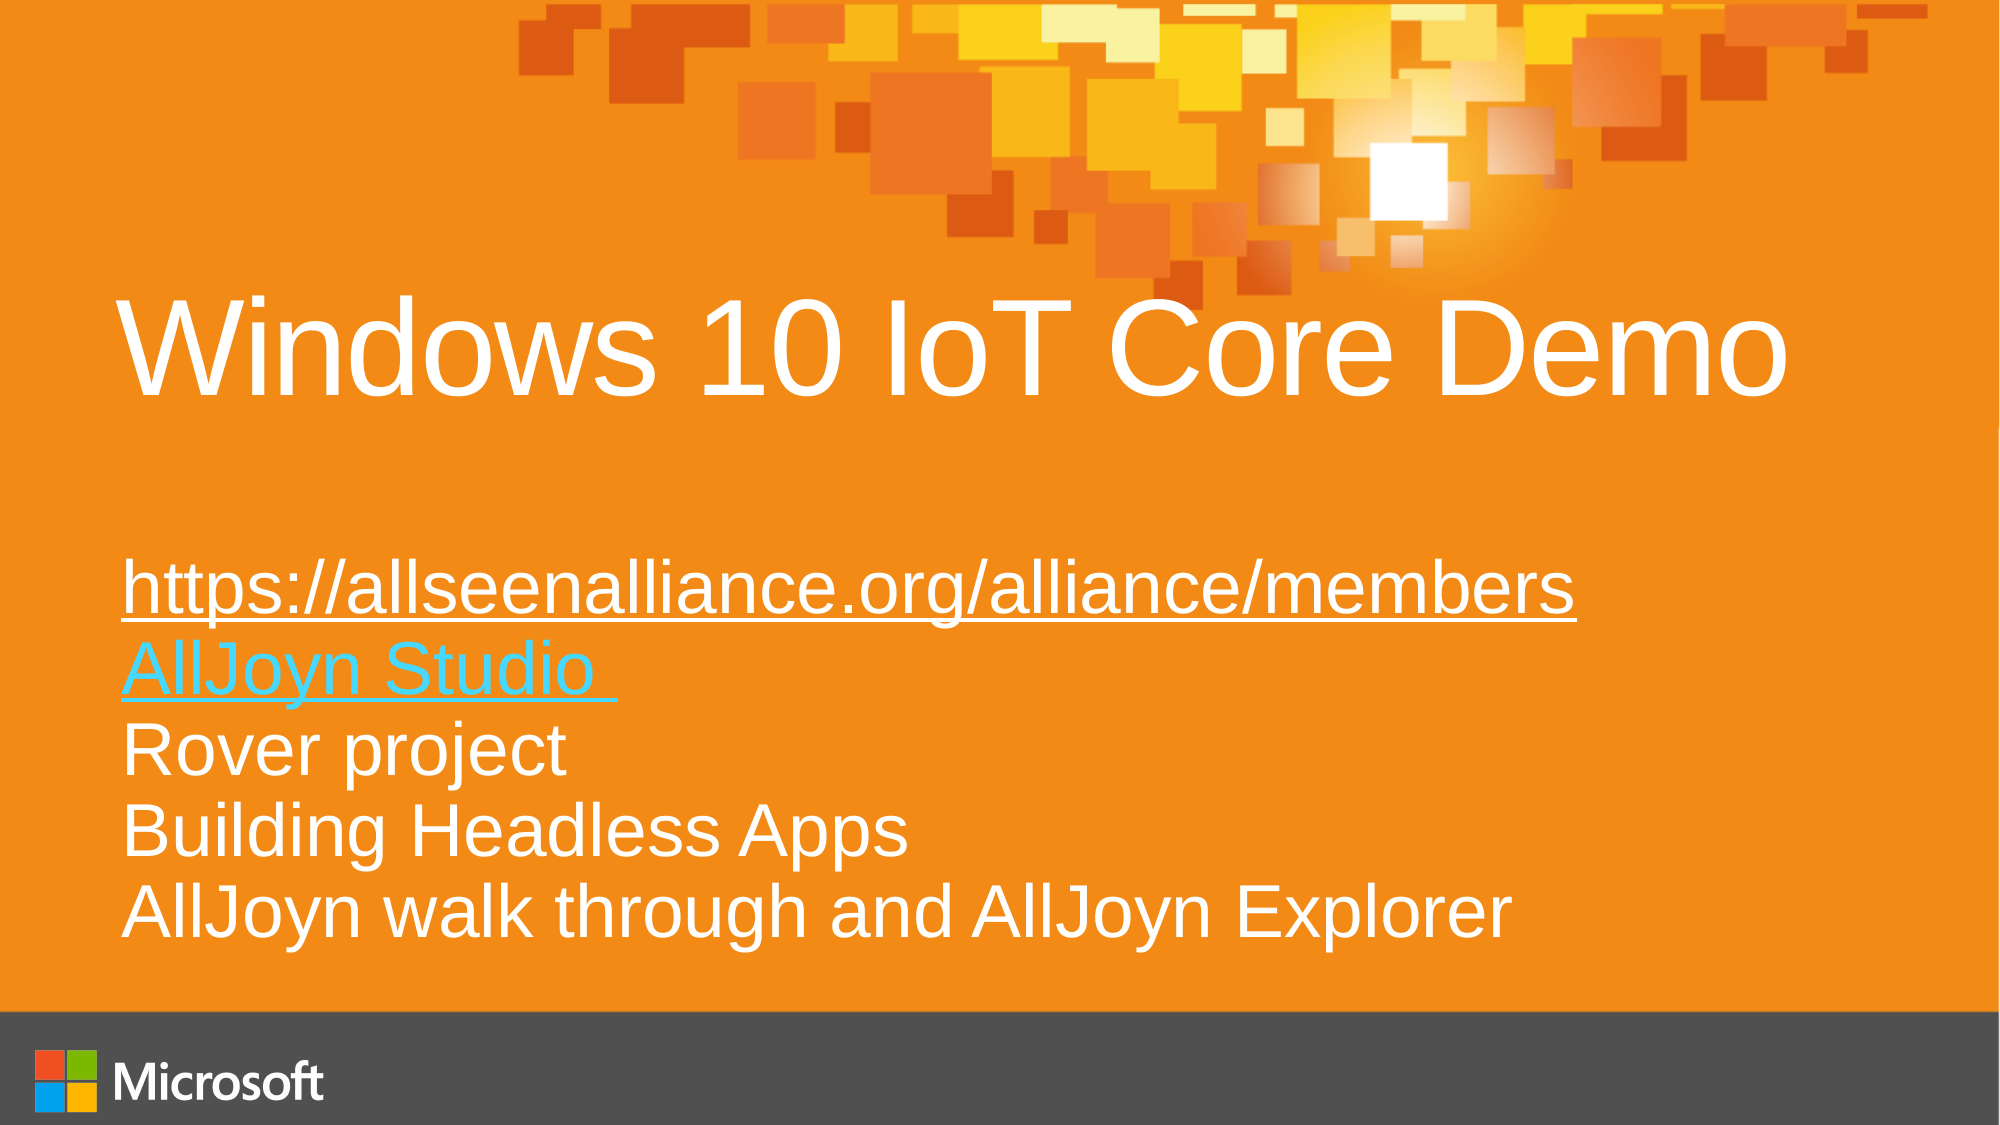

# Windows 10 IoT Core Demo
https://allseenalliance.org/alliance/members
AllJoyn Studio
Rover project
Building Headless Apps
AllJoyn walk through and AllJoyn Explorer